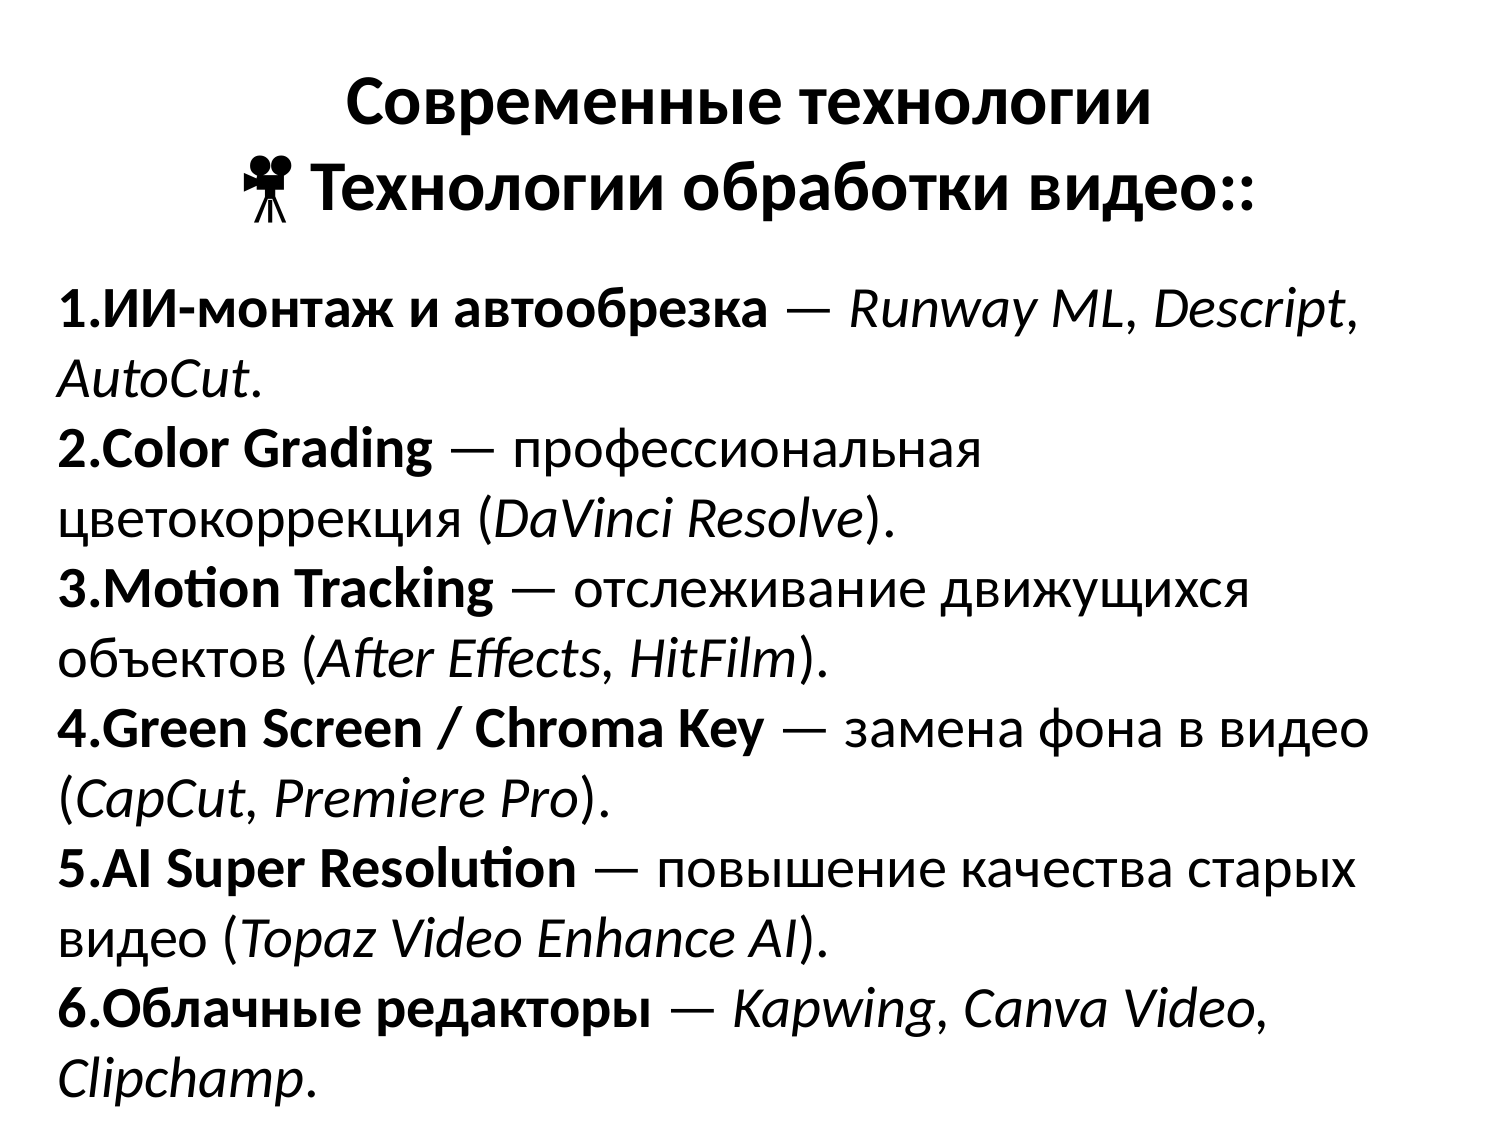

# Современные технологии 🎥 Технологии обработки видео::
ИИ-монтаж и автообрезка — Runway ML, Descript, AutoCut.
Color Grading — профессиональная цветокоррекция (DaVinci Resolve).
Motion Tracking — отслеживание движущихся объектов (After Effects, HitFilm).
Green Screen / Chroma Key — замена фона в видео (CapCut, Premiere Pro).
AI Super Resolution — повышение качества старых видео (Topaz Video Enhance AI).
Облачные редакторы — Kapwing, Canva Video, Clipchamp.